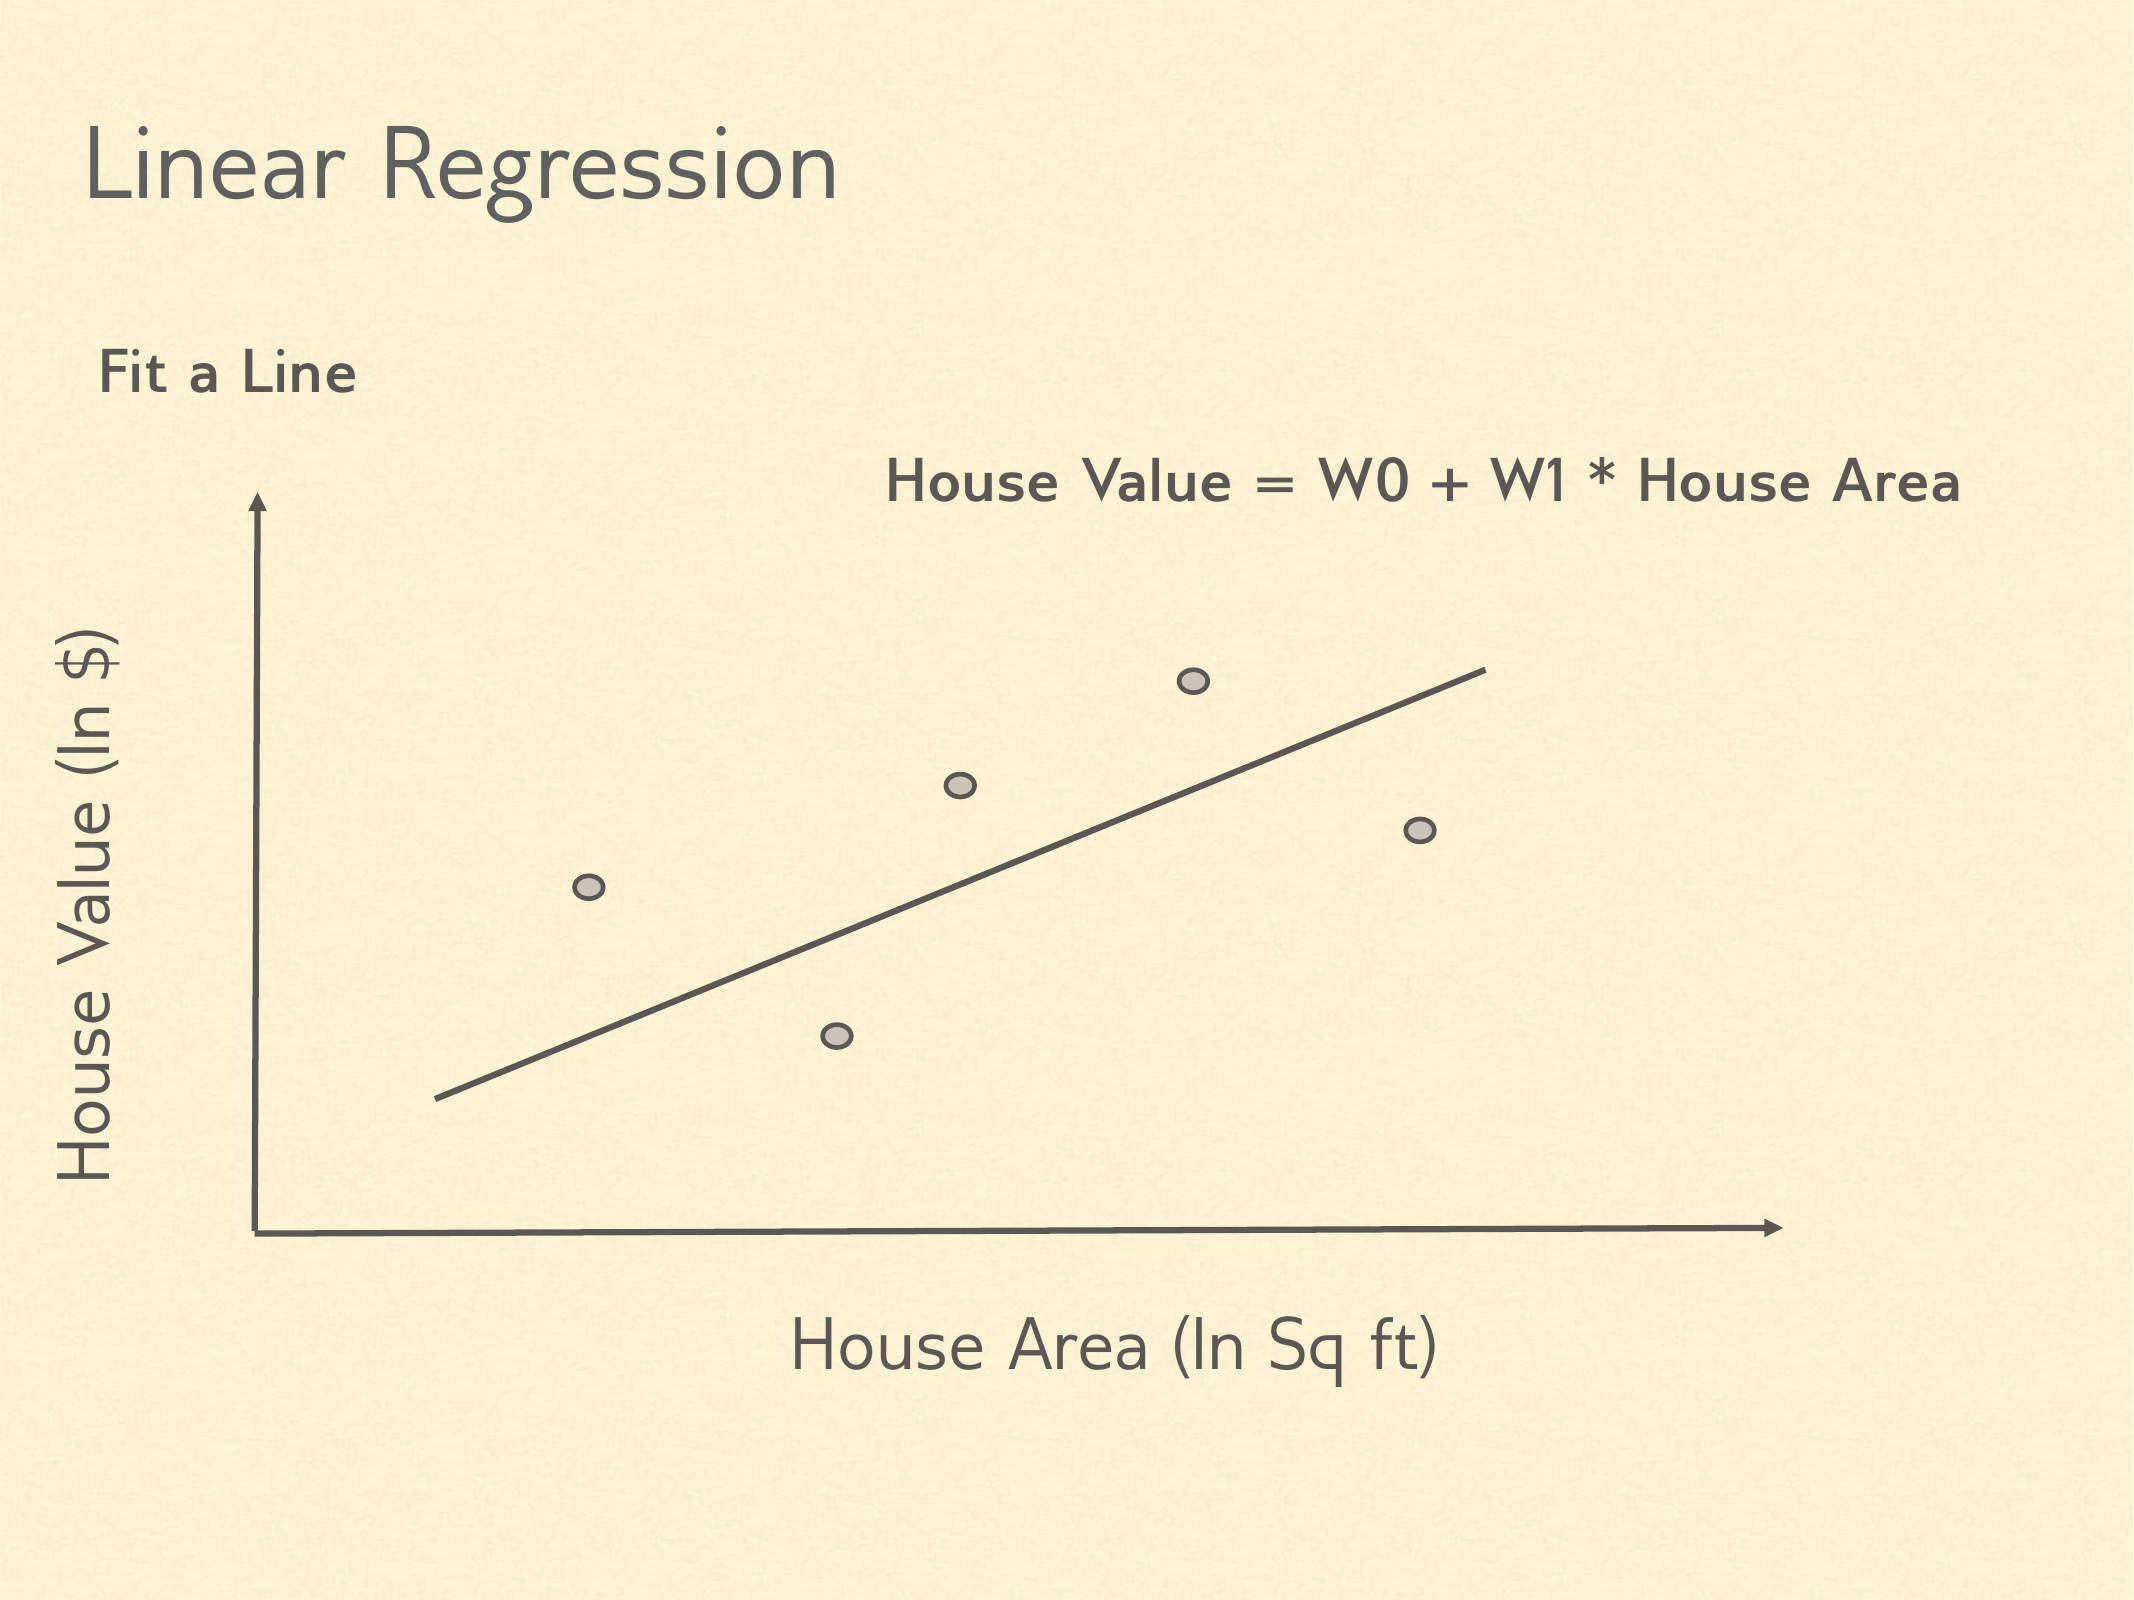

Linear Regression
Fit a Line

House Value = W0 + W1 * House Area

House Value (In $)

House Area (In Sq ft)